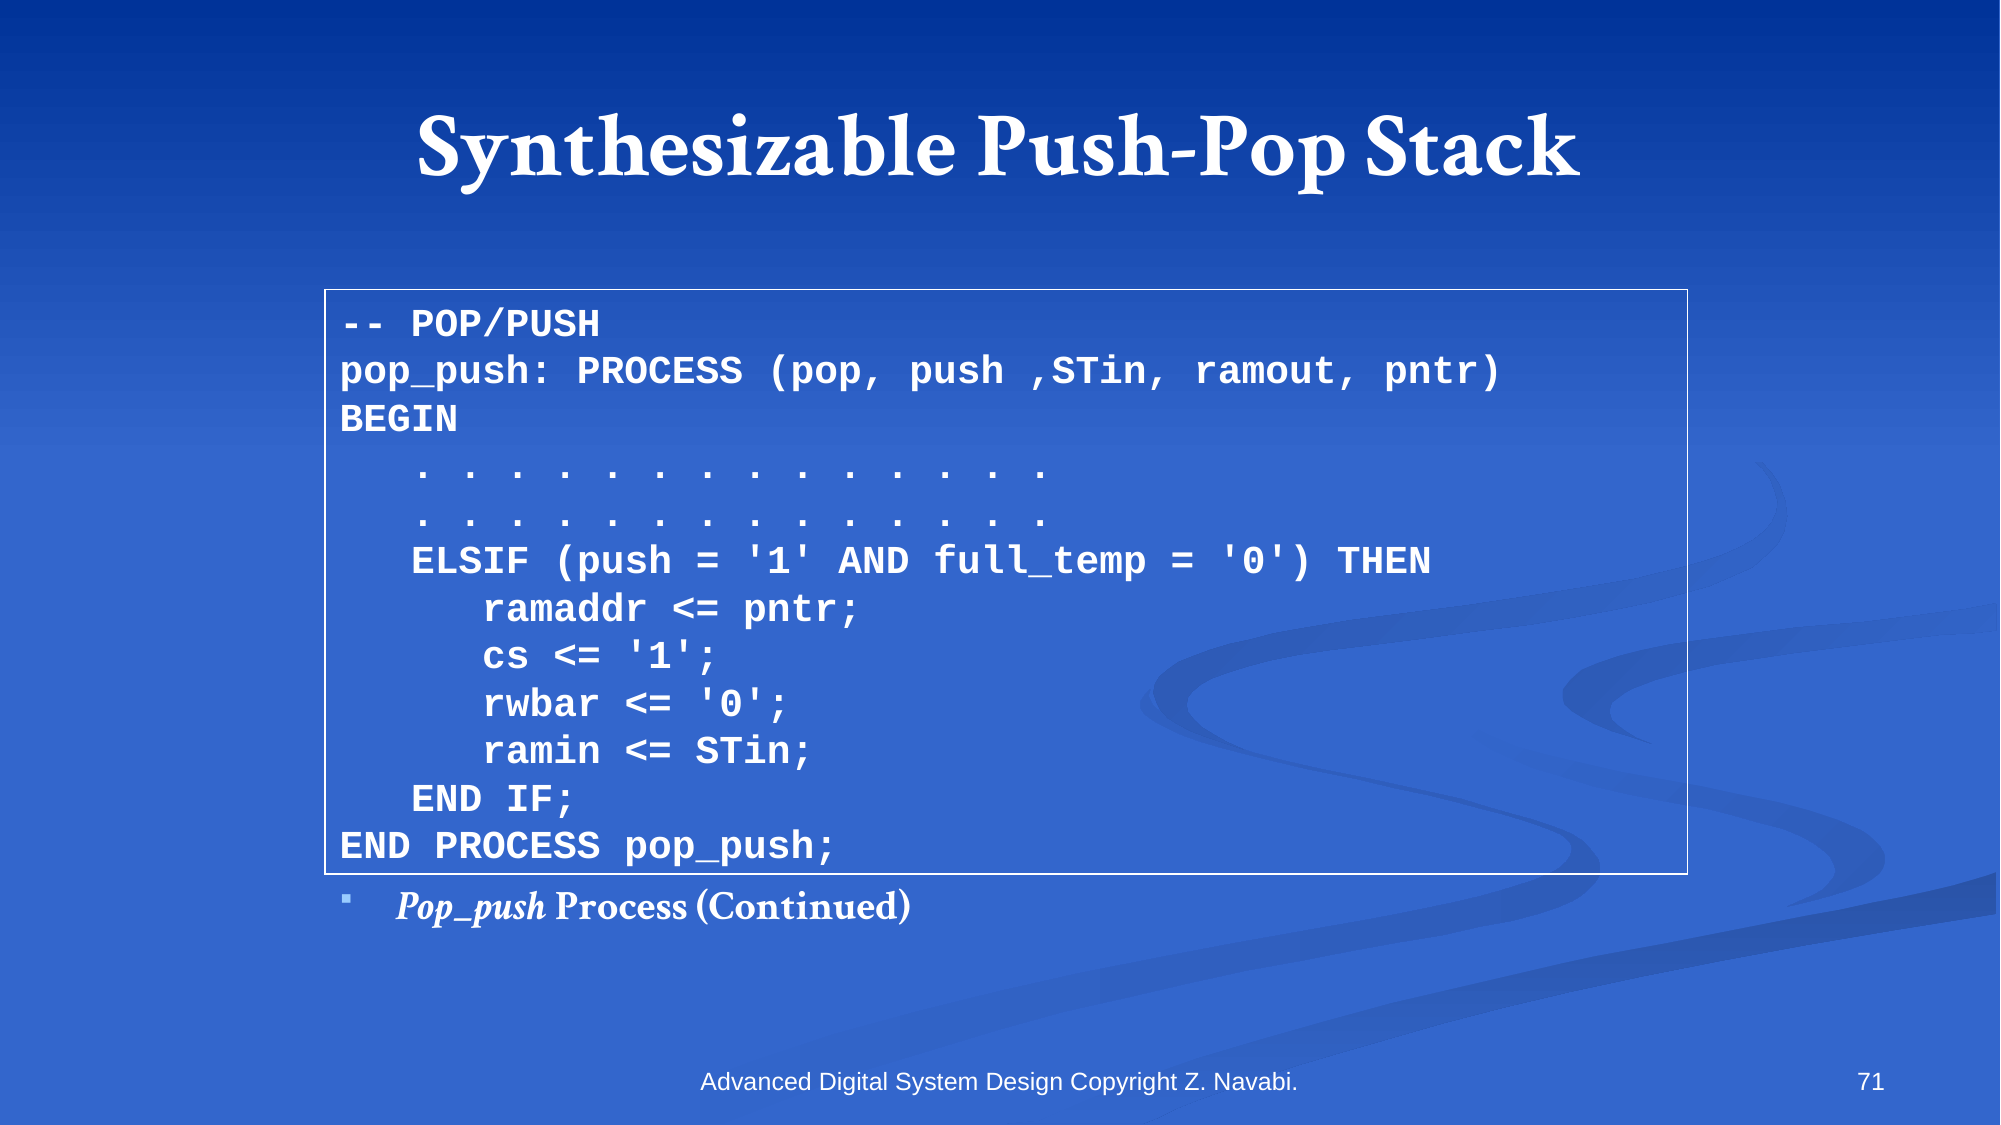

# Synthesizable Push-Pop Stack
-- POP/PUSH
pop_push: PROCESS (pop, push ,STin, ramout, pntr)
BEGIN
   . . . . . . . . . . . . . .
   . . . . . . . . . . . . . .
   ELSIF (push = '1' AND full_temp = '0') THEN
      ramaddr <= pntr;
      cs <= '1';
      rwbar <= '0';
      ramin <= STin;
   END IF;
END PROCESS pop_push;
Pop_push Process (Continued)
Advanced Digital System Design Copyright Z. Navabi.
71